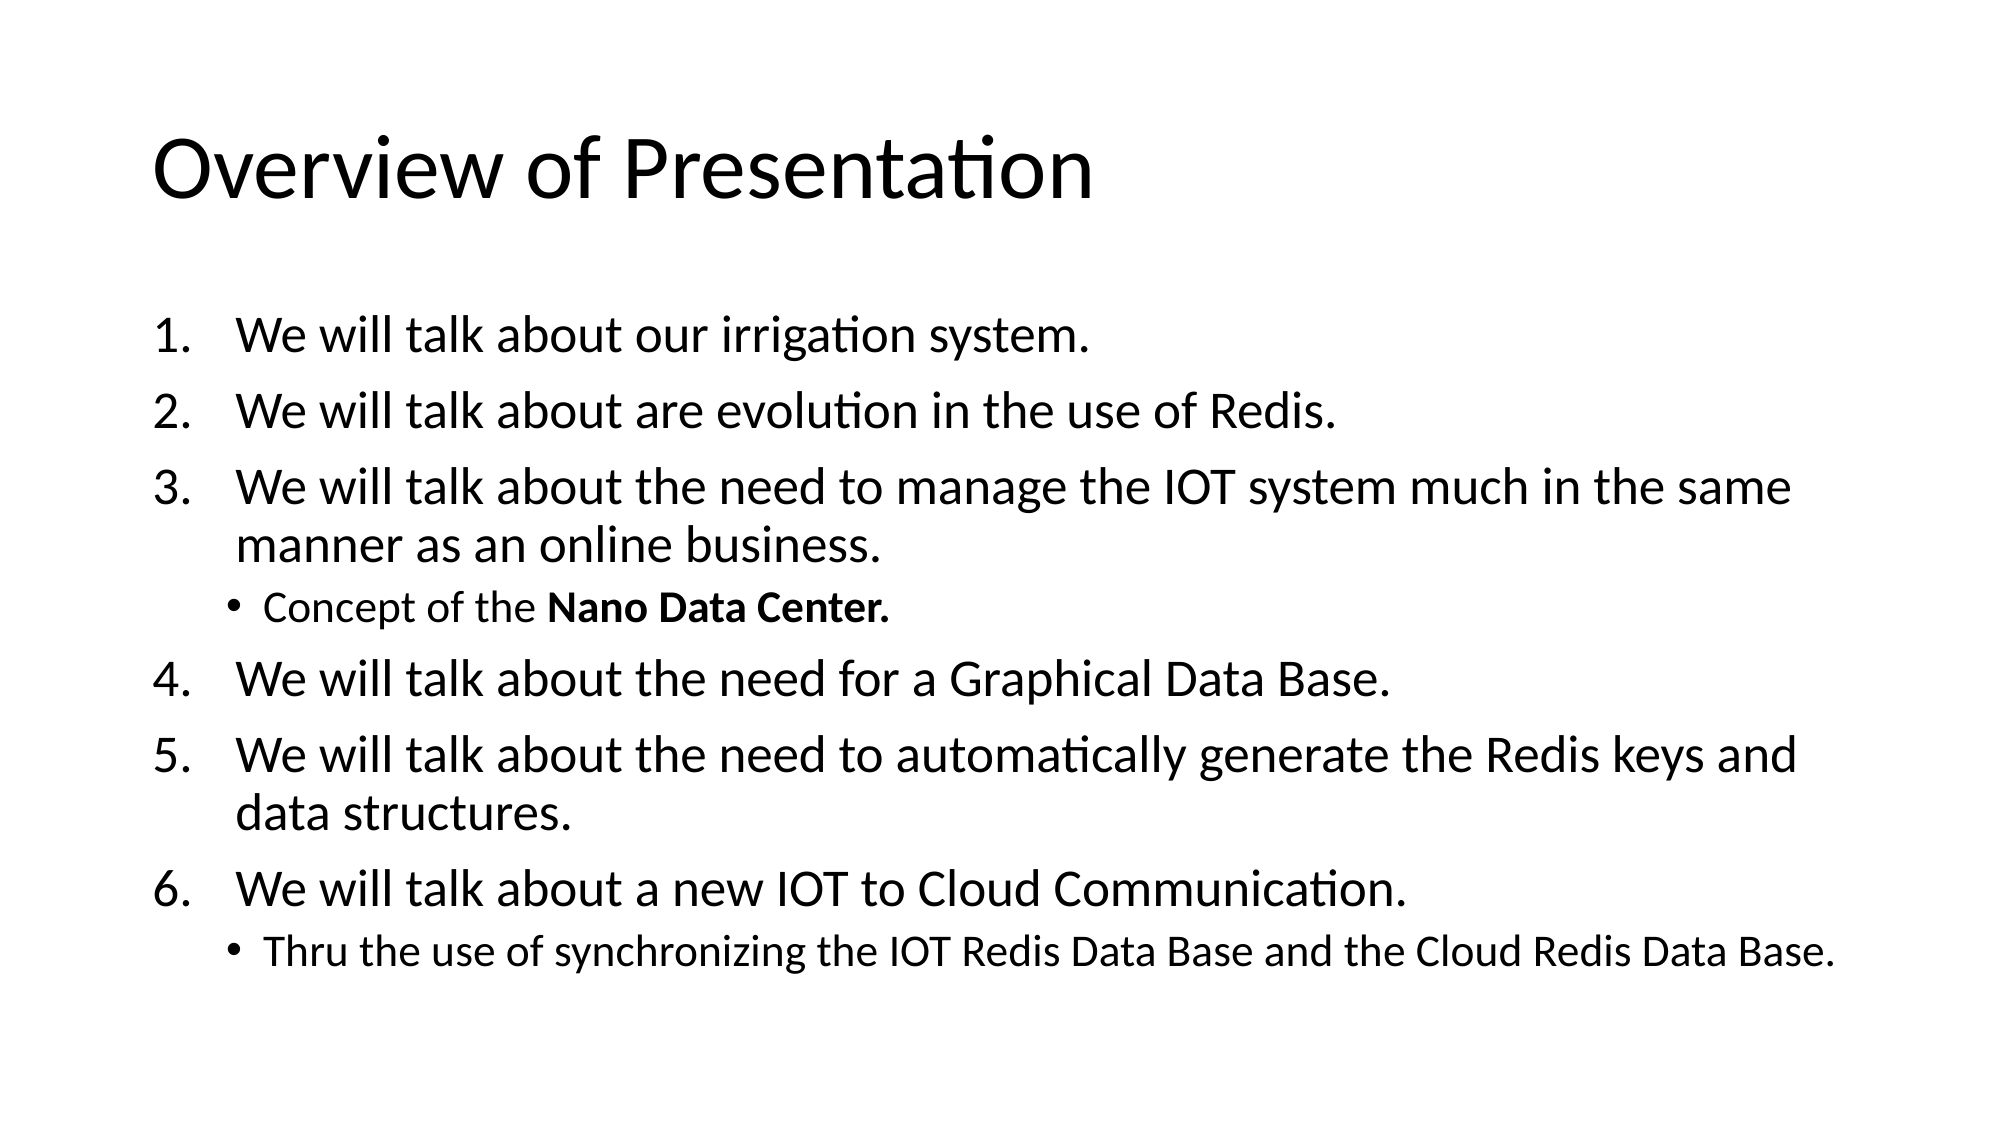

# Overview of Presentation
We will talk about our irrigation system.
We will talk about are evolution in the use of Redis.
We will talk about the need to manage the IOT system much in the same manner as an online business.
Concept of the Nano Data Center.
We will talk about the need for a Graphical Data Base.
We will talk about the need to automatically generate the Redis keys and data structures.
We will talk about a new IOT to Cloud Communication.
Thru the use of synchronizing the IOT Redis Data Base and the Cloud Redis Data Base.